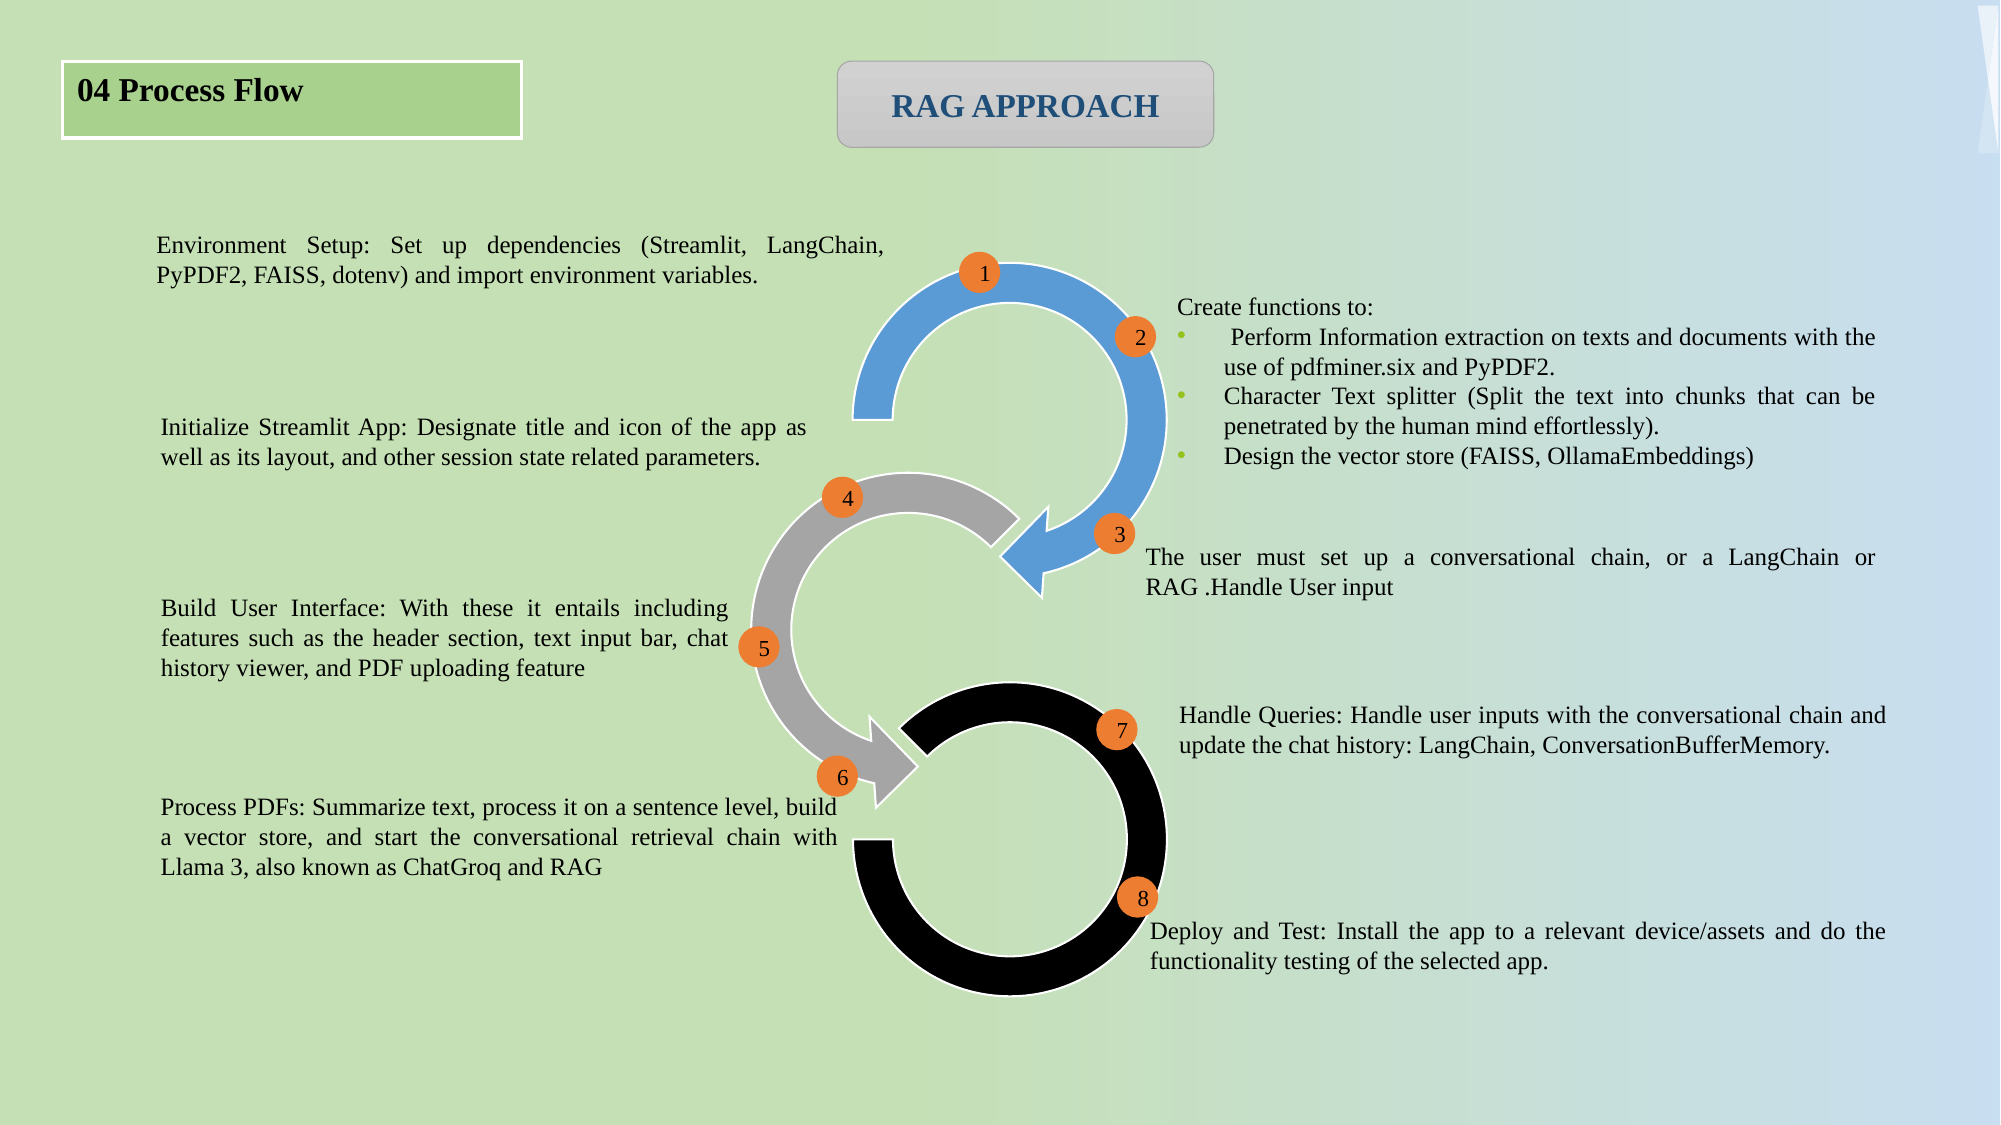

RAG APPROACH
04 Process Flow
Environment Setup: Set up dependencies (Streamlit, LangChain, PyPDF2, FAISS, dotenv) and import environment variables.

1
Create functions to:
 Perform Information extraction on texts and documents with the use of pdfminer.six and PyPDF2.
Character Text splitter (Split the text into chunks that can be penetrated by the human mind effortlessly).
Design the vector store (FAISS, OllamaEmbeddings)
2
Initialize Streamlit App: Designate title and icon of the app as well as its layout, and other session state related parameters.
4
3
The user must set up a conversational chain, or a LangChain or RAG .Handle User input
Build User Interface: With these it entails including features such as the header section, text input bar, chat history viewer, and PDF uploading feature
5
Handle Queries: Handle user inputs with the conversational chain and update the chat history: LangChain, ConversationBufferMemory.
7
6
Process PDFs: Summarize text, process it on a sentence level, build a vector store, and start the conversational retrieval chain with Llama 3, also known as ChatGroq and RAG
8
Deploy and Test: Install the app to a relevant device/assets and do the functionality testing of the selected app.